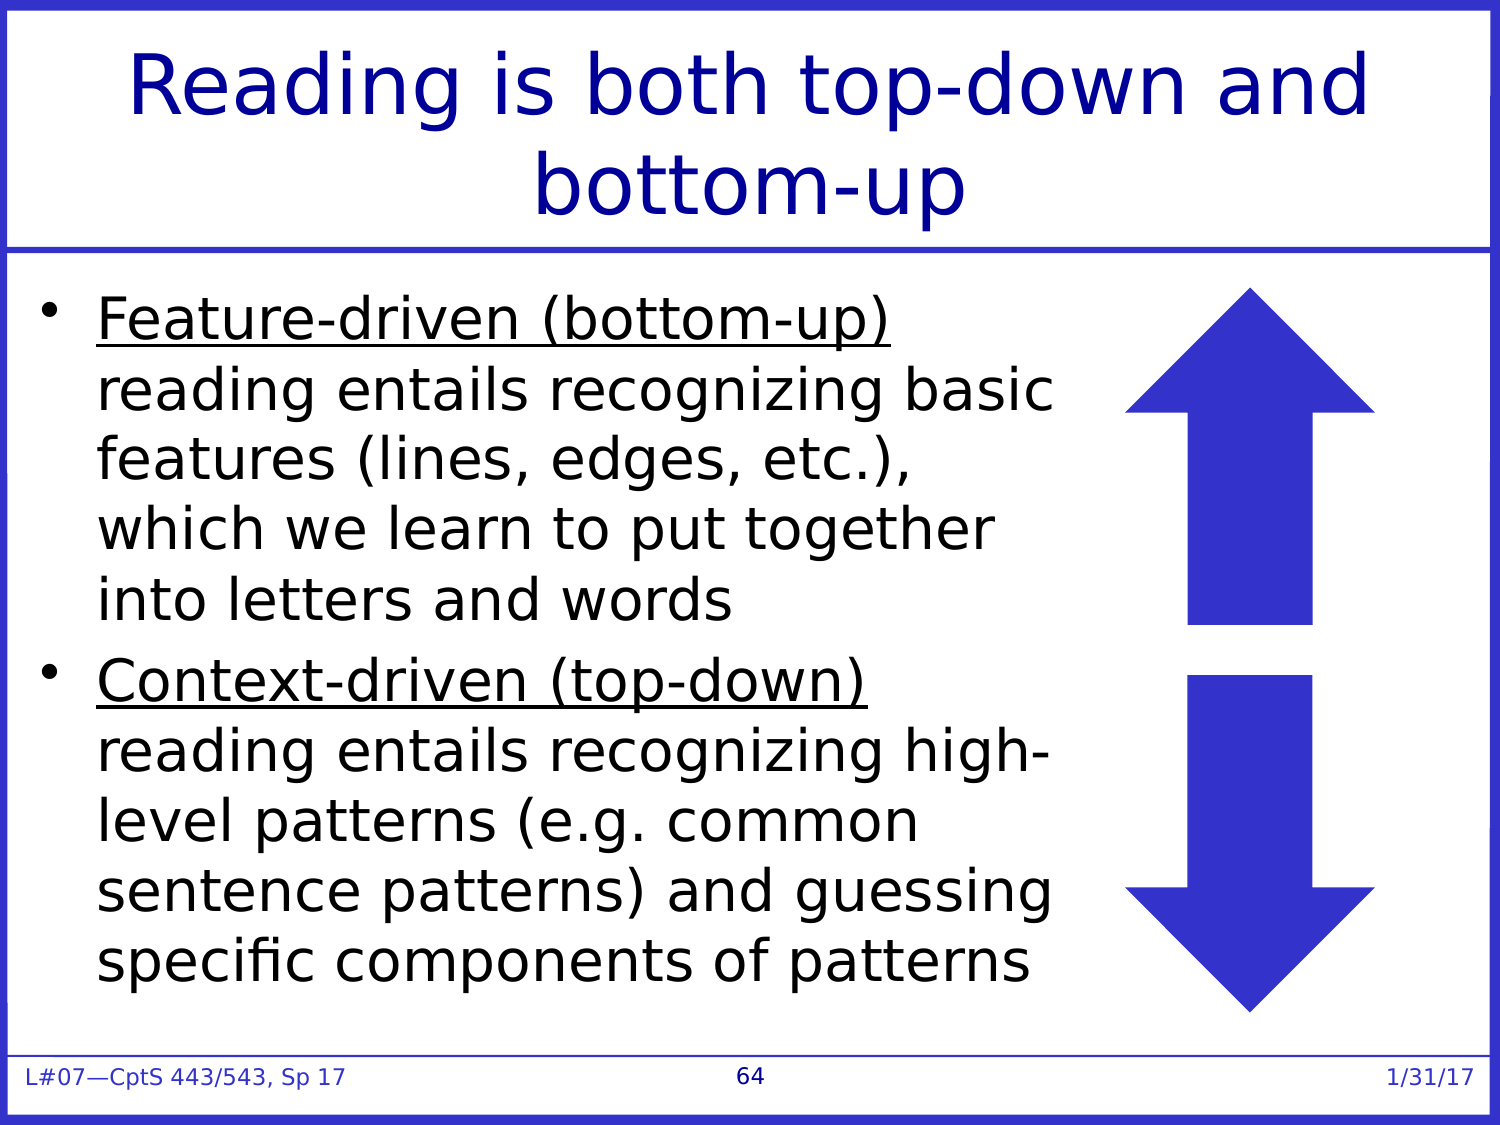

# Reading is both top-down and bottom-up
Feature-driven (bottom-up) reading entails recognizing basic features (lines, edges, etc.), which we learn to put together into letters and words
Context-driven (top-down) reading entails recognizing high-level patterns (e.g. common sentence patterns) and guessing specific components of patterns

64